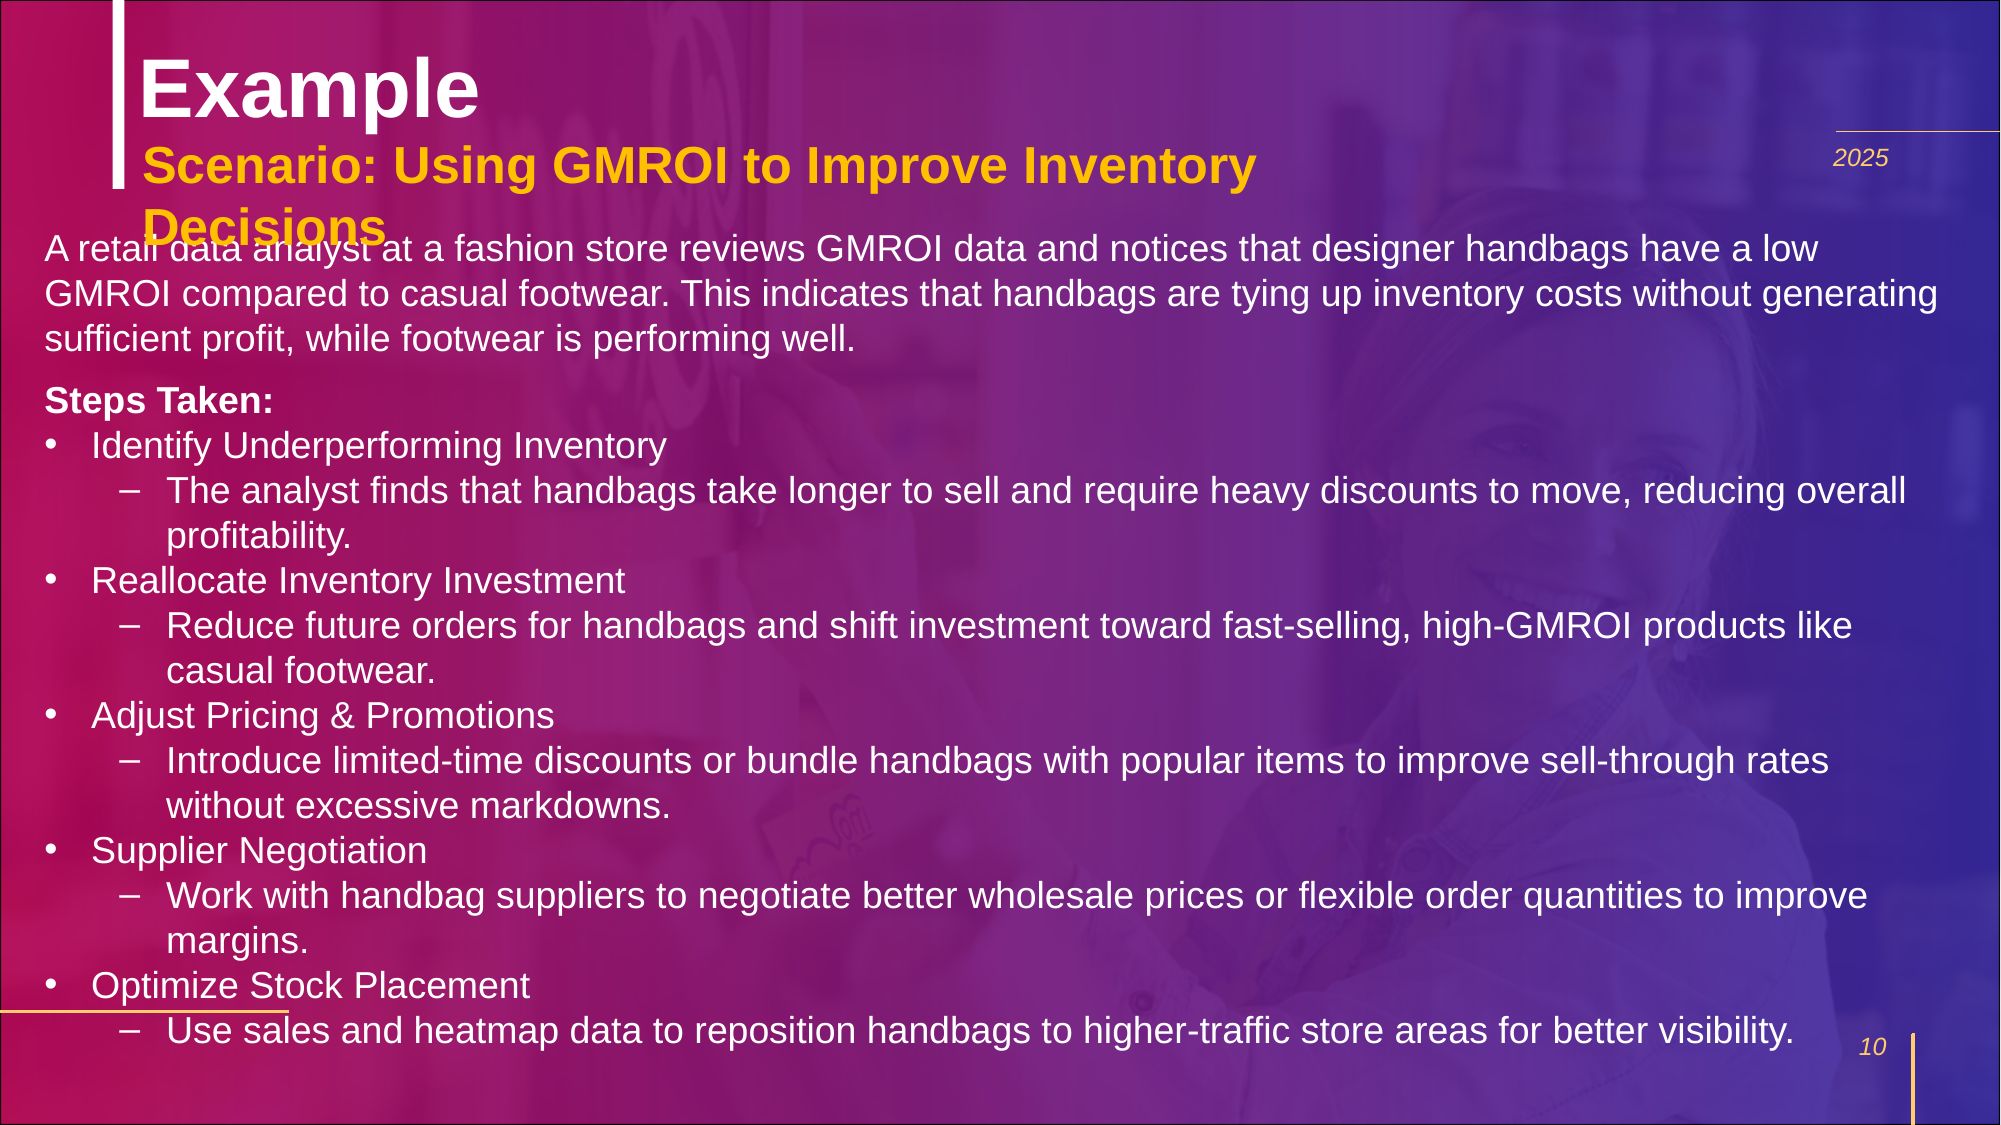

# Example
Scenario: Using GMROI to Improve Inventory Decisions
2025
A retail data analyst at a fashion store reviews GMROI data and notices that designer handbags have a low GMROI compared to casual footwear. This indicates that handbags are tying up inventory costs without generating sufficient profit, while footwear is performing well.

Steps Taken:
Identify Underperforming Inventory
The analyst finds that handbags take longer to sell and require heavy discounts to move, reducing overall profitability.
Reallocate Inventory Investment
Reduce future orders for handbags and shift investment toward fast-selling, high-GMROI products like casual footwear.
Adjust Pricing & Promotions
Introduce limited-time discounts or bundle handbags with popular items to improve sell-through rates without excessive markdowns.
Supplier Negotiation
Work with handbag suppliers to negotiate better wholesale prices or flexible order quantities to improve margins.
Optimize Stock Placement
Use sales and heatmap data to reposition handbags to higher-traffic store areas for better visibility.
10